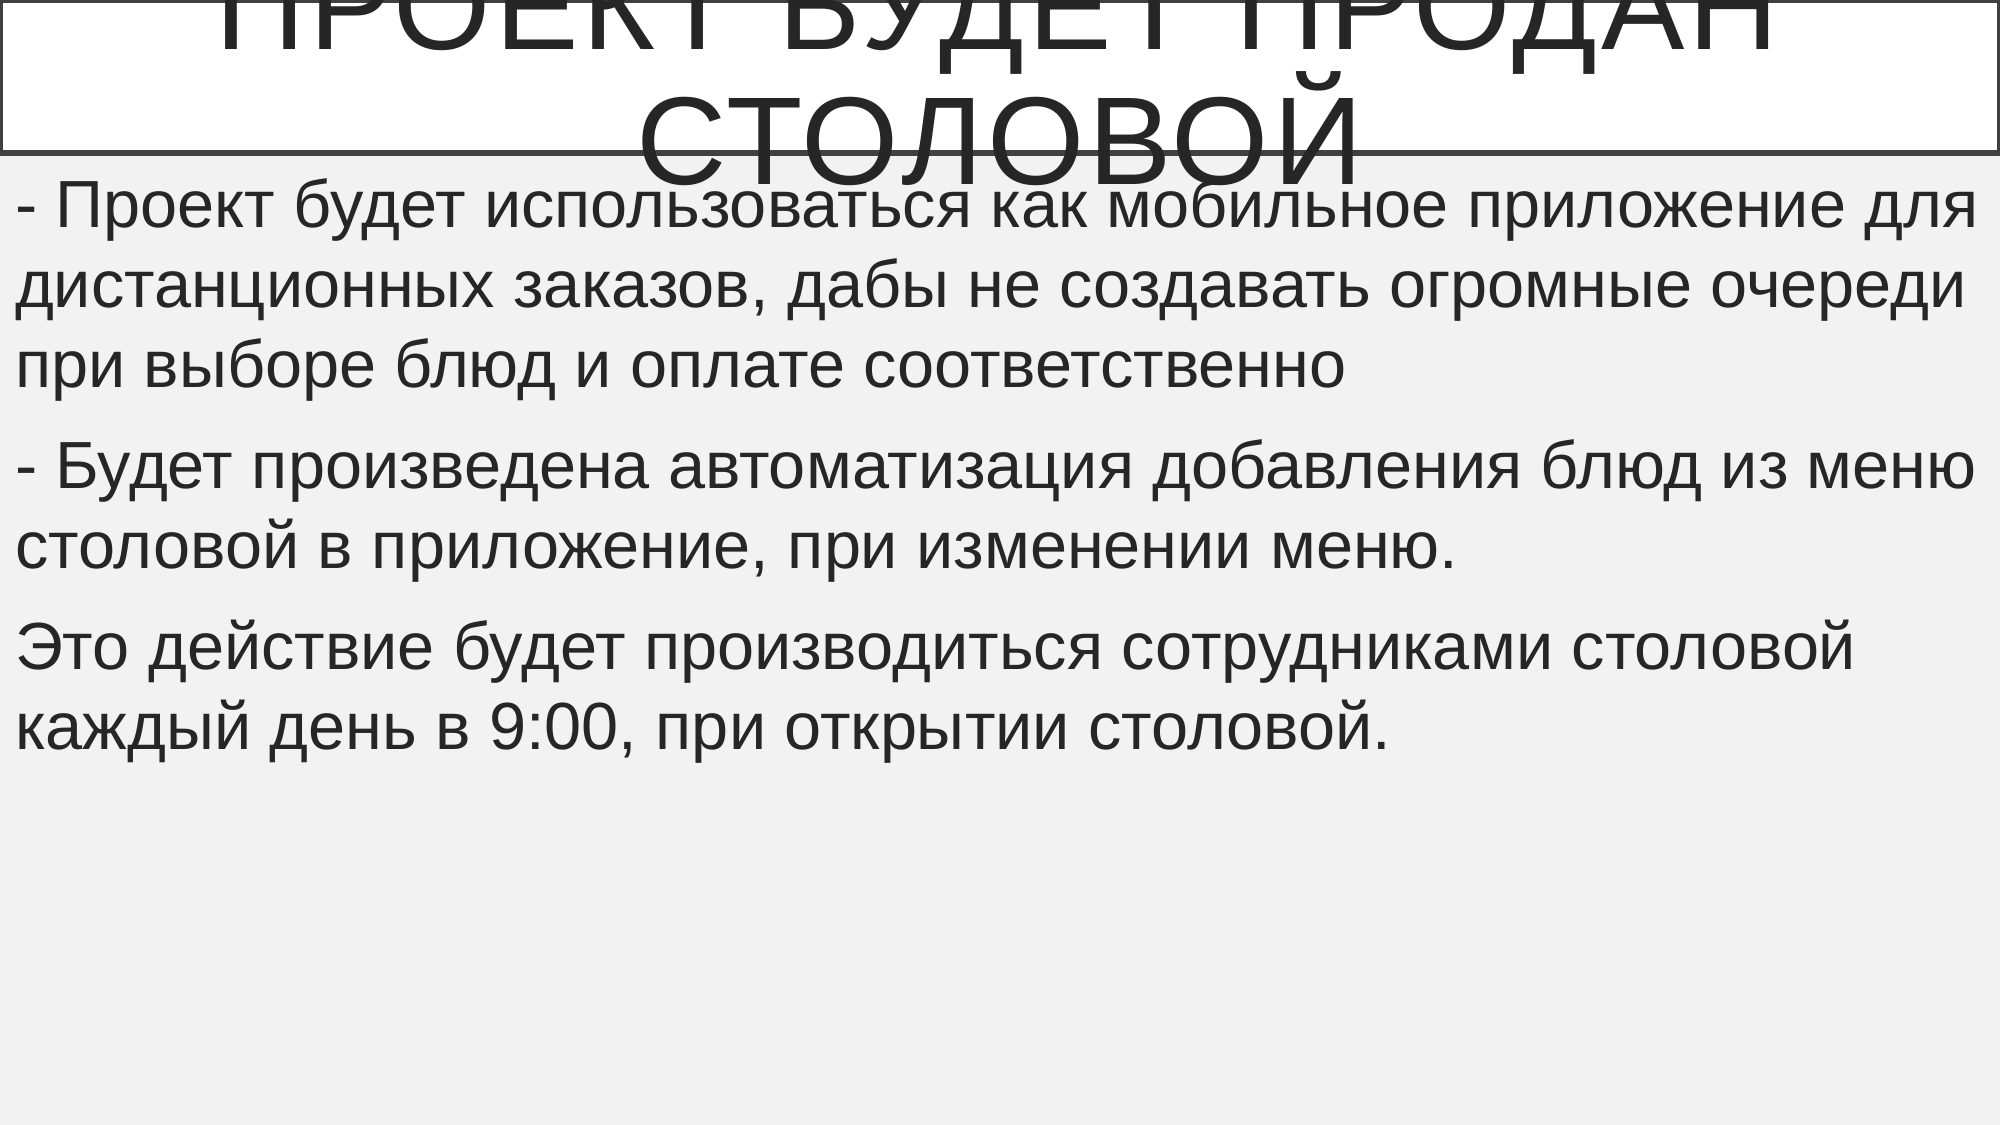

# Проект будет продан столовой
- Проект будет использоваться как мобильное приложение для дистанционных заказов, дабы не создавать огромные очереди при выборе блюд и оплате соответственно
- Будет произведена автоматизация добавления блюд из меню столовой в приложение, при изменении меню.
Это действие будет производиться сотрудниками столовой каждый день в 9:00, при открытии столовой.